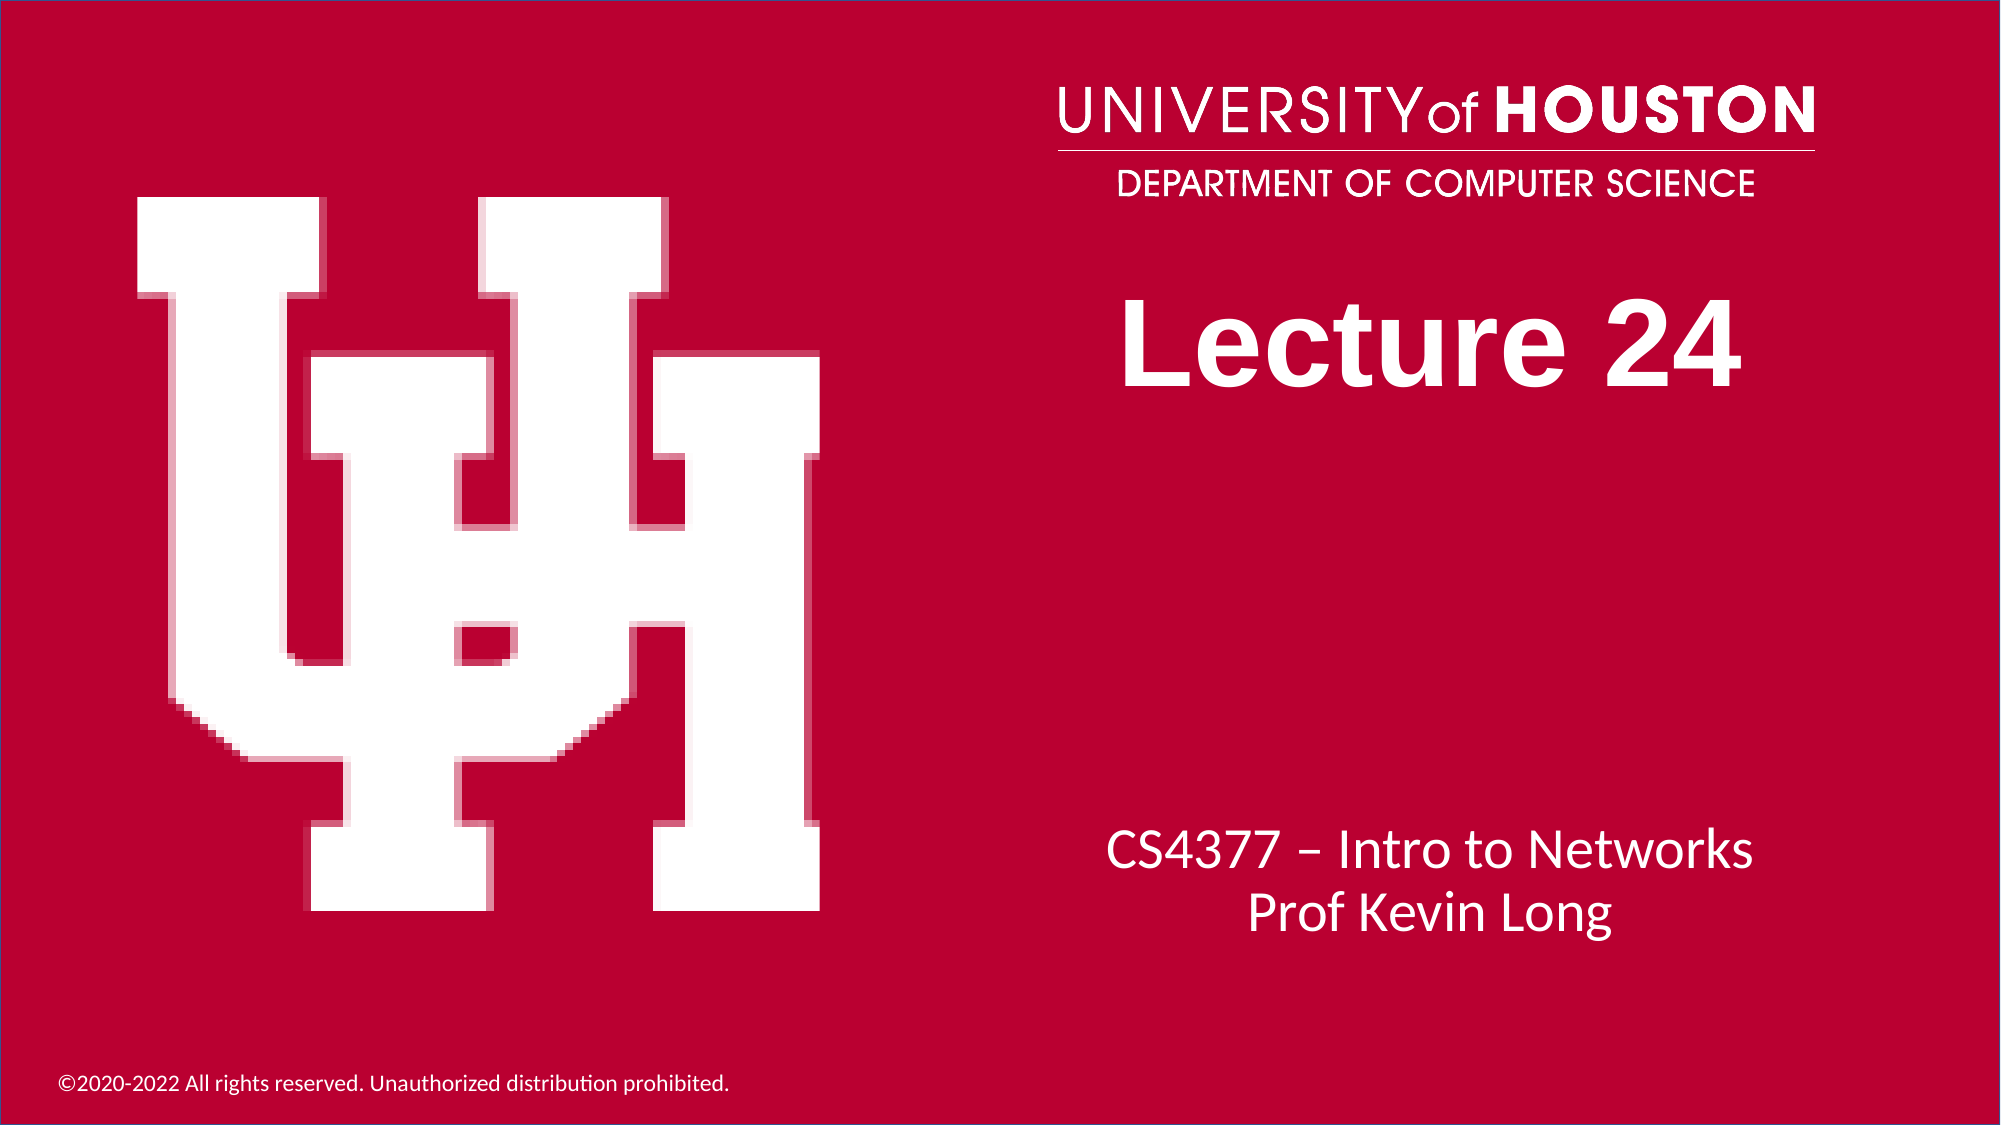

# Lecture 24
CS4377 – Intro to Networks
Prof Kevin Long